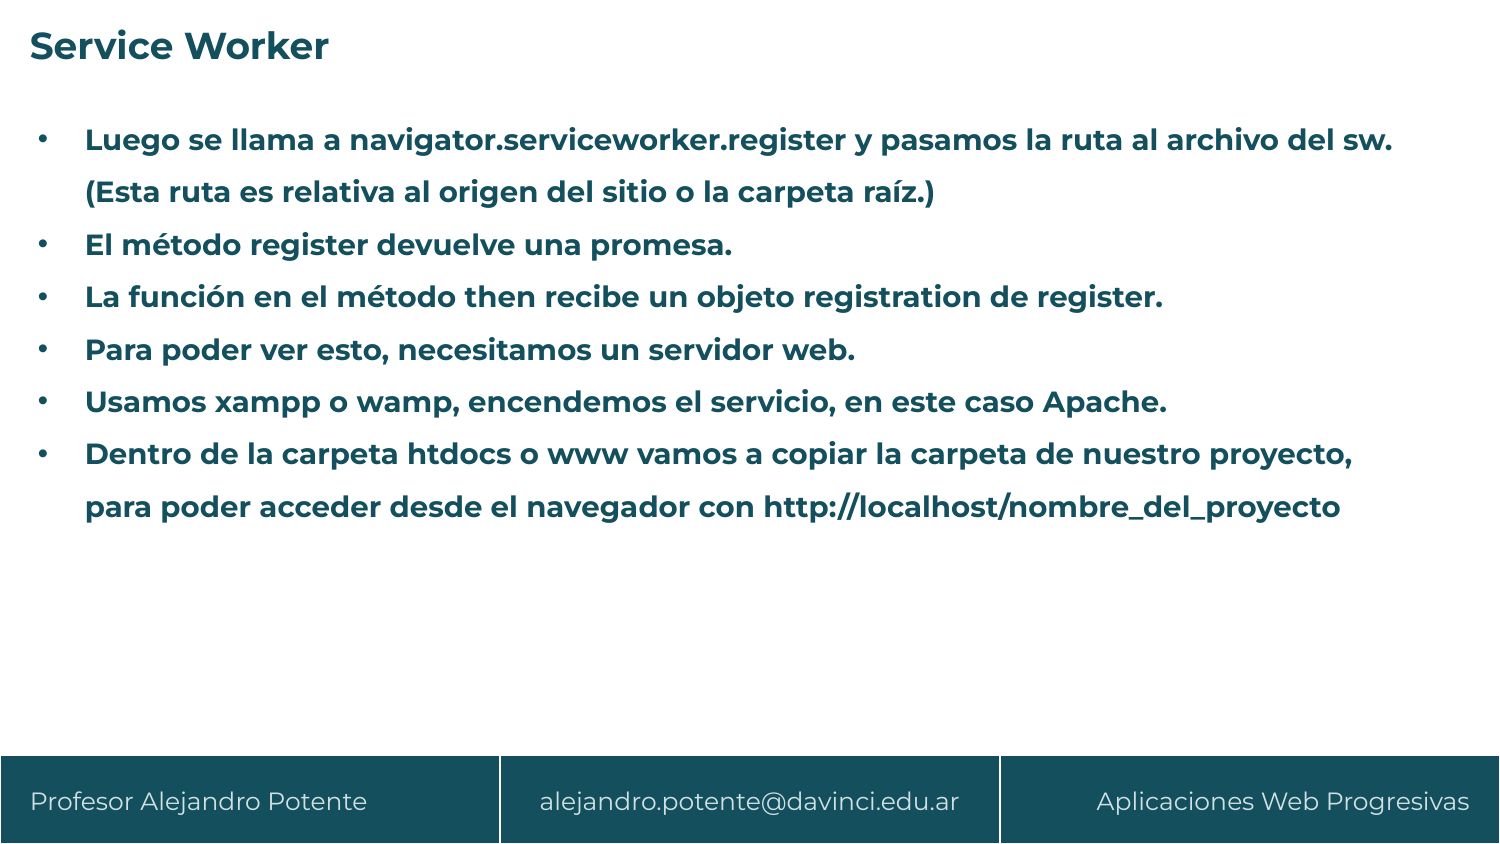

Service Worker
Luego se llama a navigator.serviceworker.register y pasamos la ruta al archivo del sw.  (Esta ruta es relativa al origen del sitio o la carpeta raíz.)
El método register devuelve una promesa.
La función en el método then recibe un objeto registration de register.
Para poder ver esto, necesitamos un servidor web.
Usamos xampp o wamp, encendemos el servicio, en este caso Apache.
Dentro de la carpeta htdocs o www vamos a copiar la carpeta de nuestro proyecto, para poder acceder desde el navegador con http://localhost/nombre_del_proyecto
| Profesor Alejandro Potente | alejandro.potente@davinci.edu.ar | Aplicaciones Web Progresivas |
| --- | --- | --- |